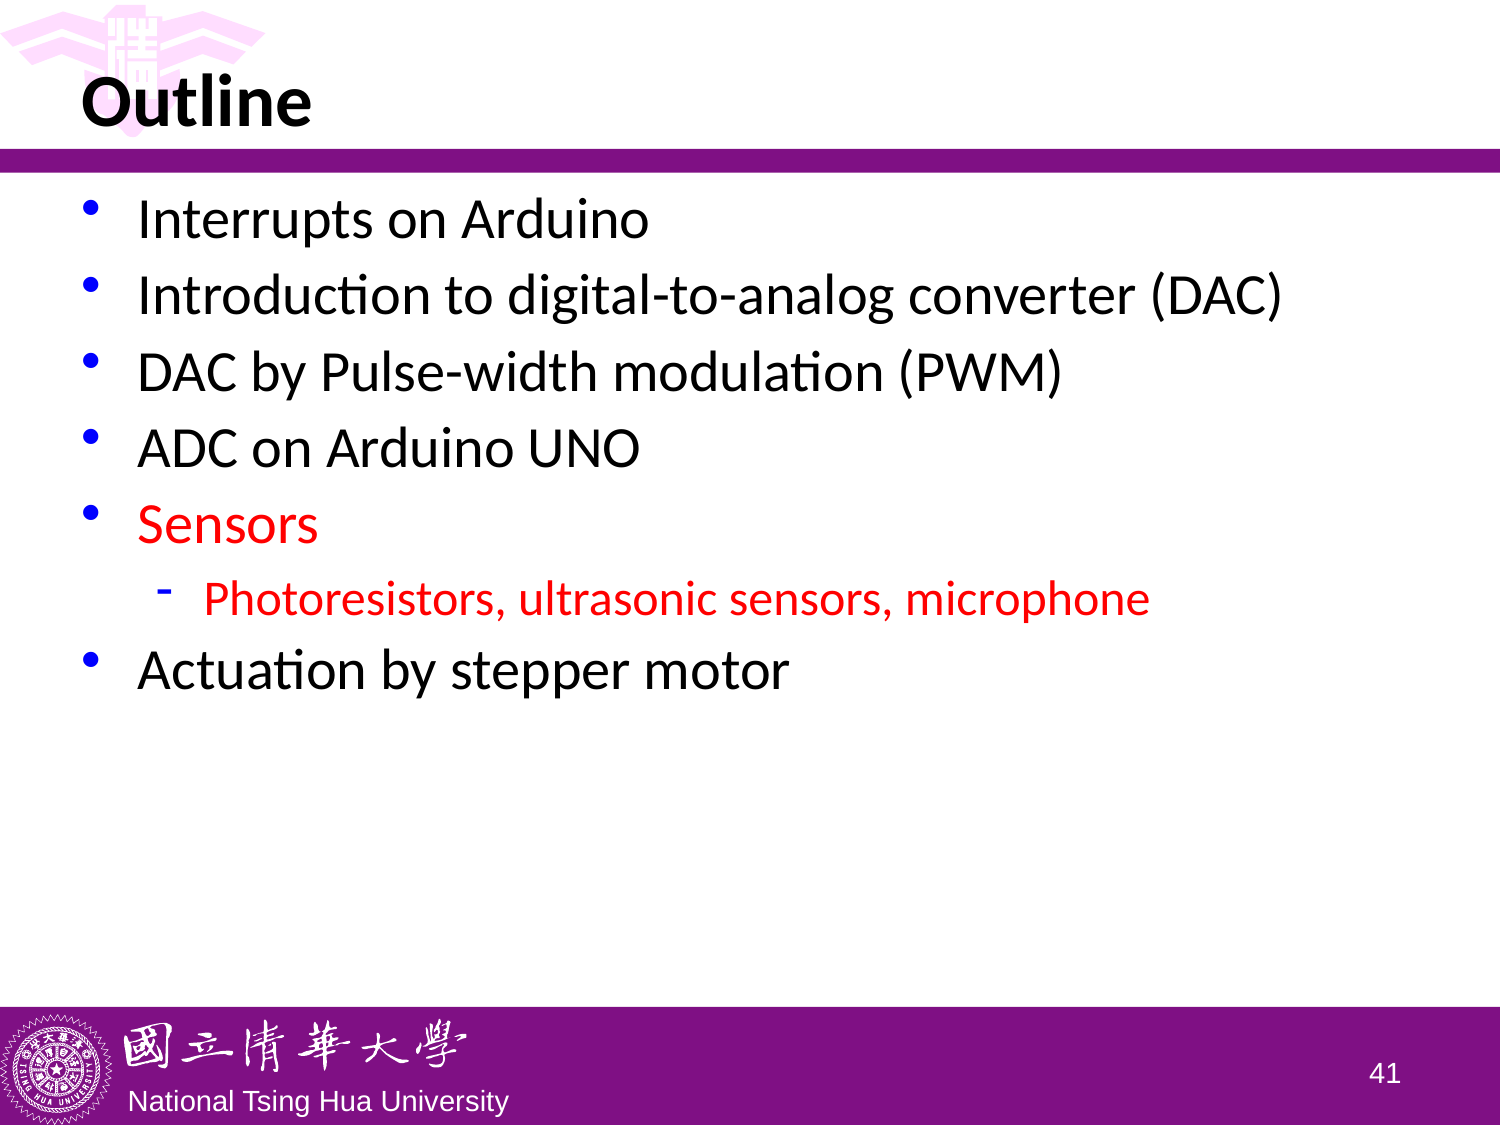

# Outline
Interrupts on Arduino
Introduction to digital-to-analog converter (DAC)
DAC by Pulse-width modulation (PWM)
ADC on Arduino UNO
Sensors
Photoresistors, ultrasonic sensors, microphone
Actuation by stepper motor
41